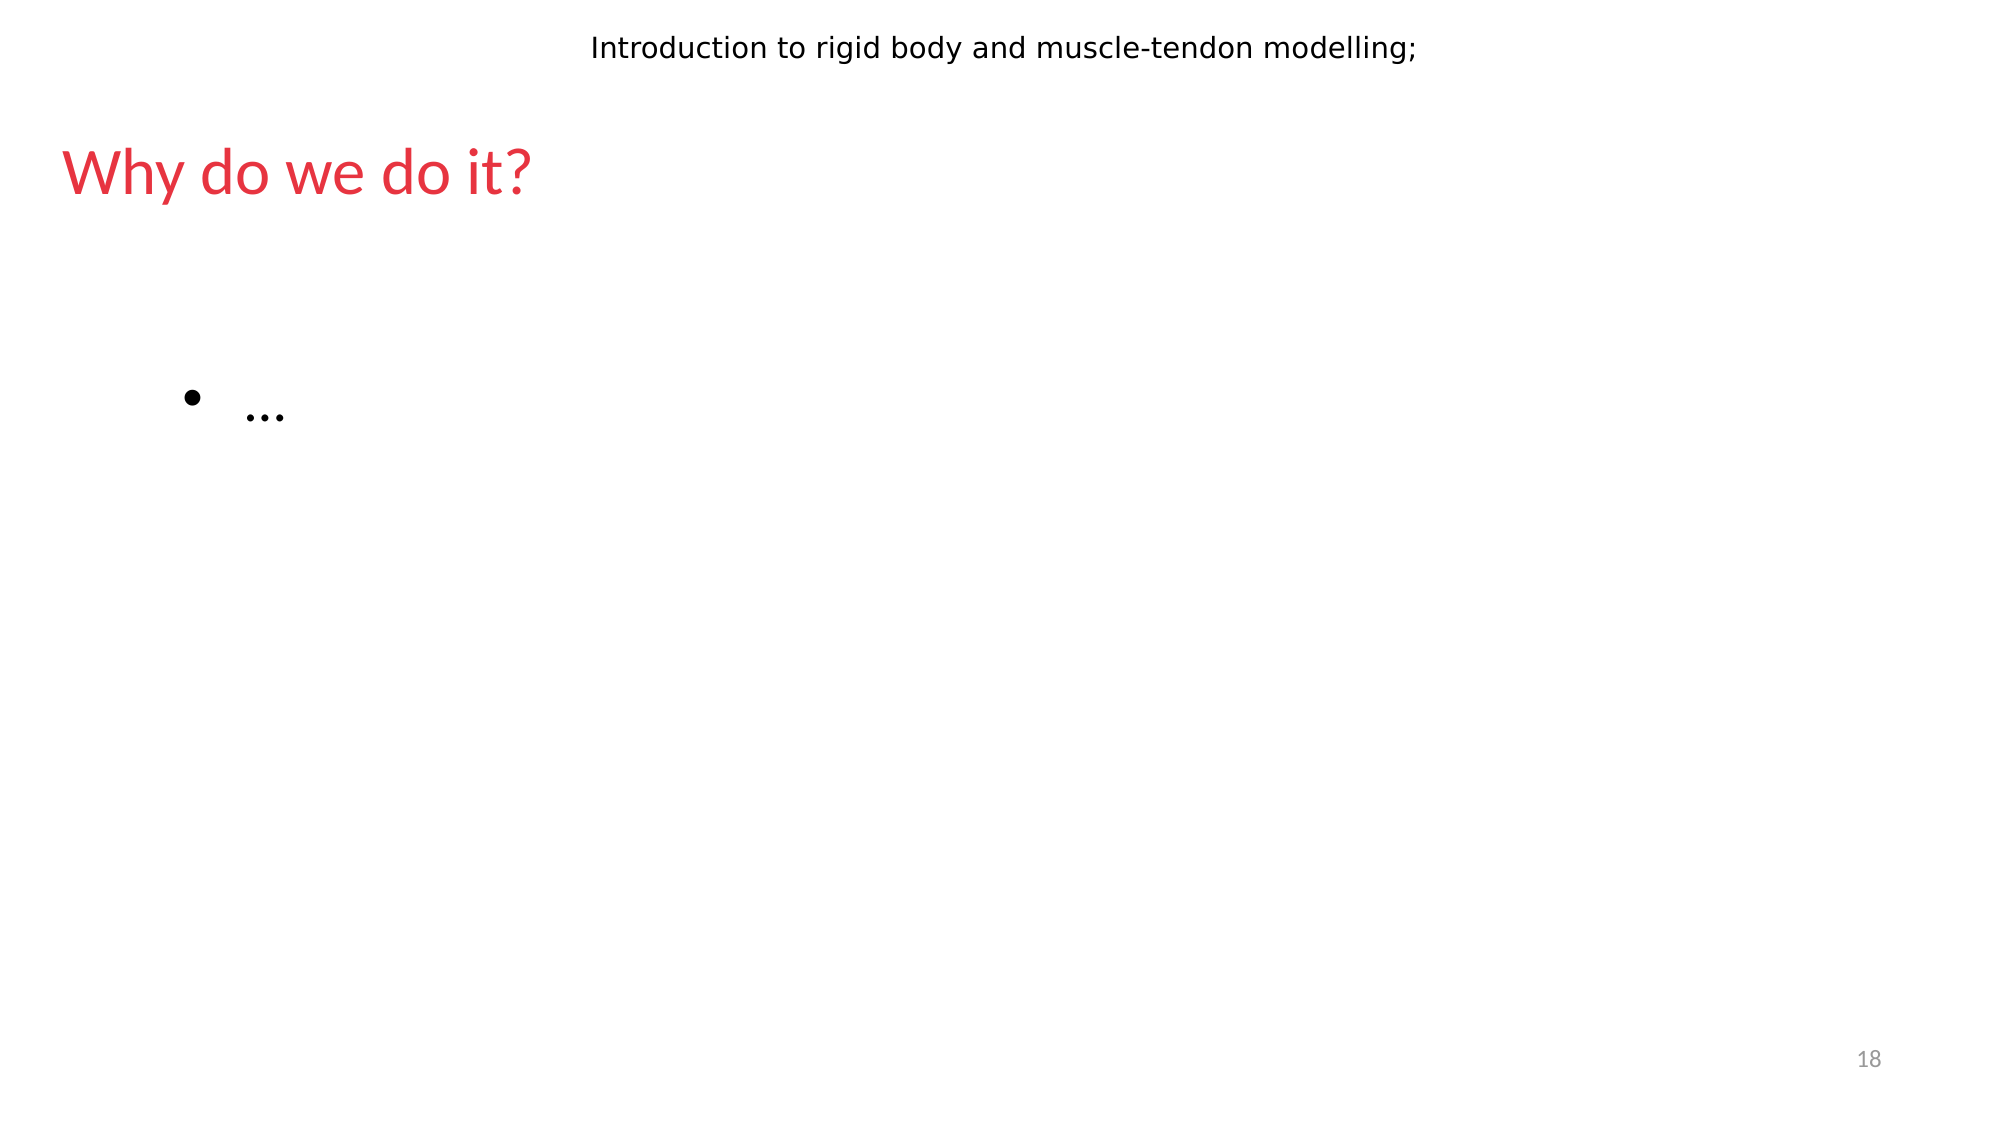

Introduction to rigid body and muscle-tendon modelling;
# Why do we do it?
…
18